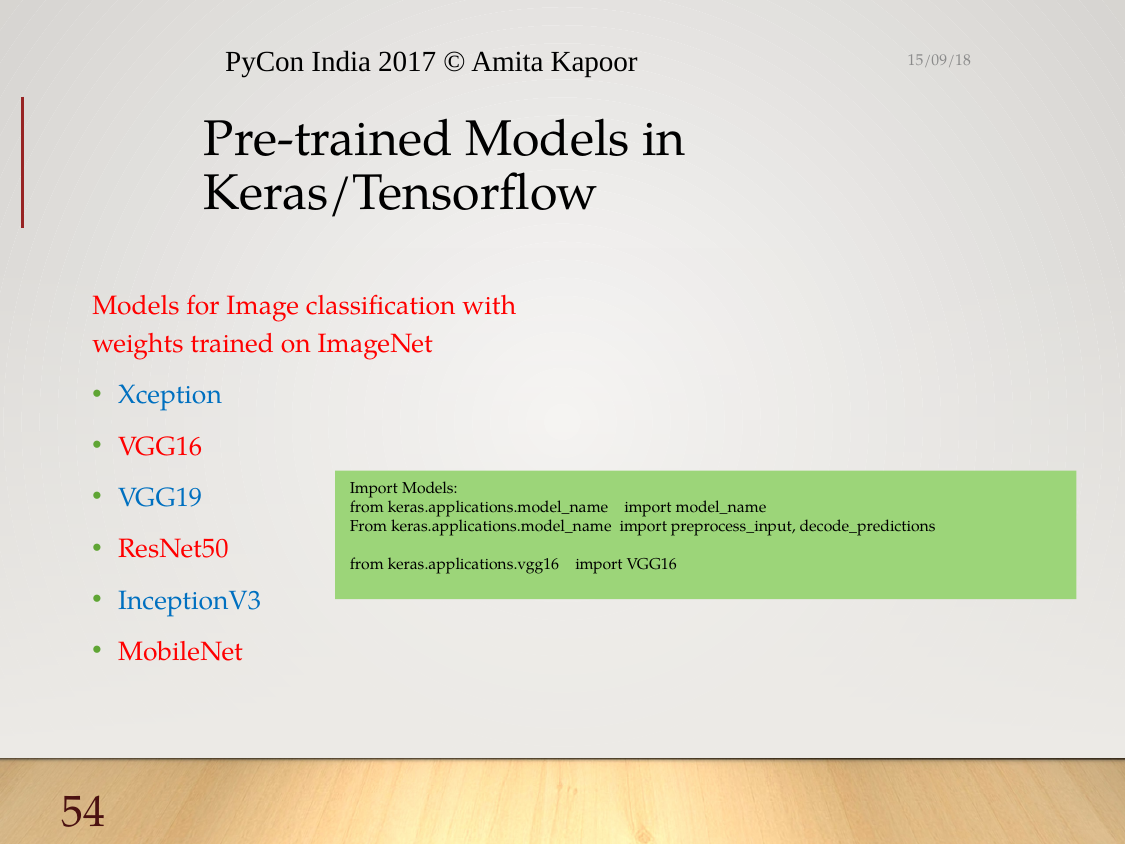

PyCon India 2017 © Amita Kapoor
15/09/18
# Pre-trained Models in Keras/Tensorflow
Models for Image classification with weights trained on ImageNet
Xception
VGG16
VGG19
ResNet50
InceptionV3
MobileNet

Import Models:
from keras.applications.model_name    import model_name
From keras.applications.model_name  import preprocess_input, decode_predictions

from keras.applications.vgg16    import VGG16

54